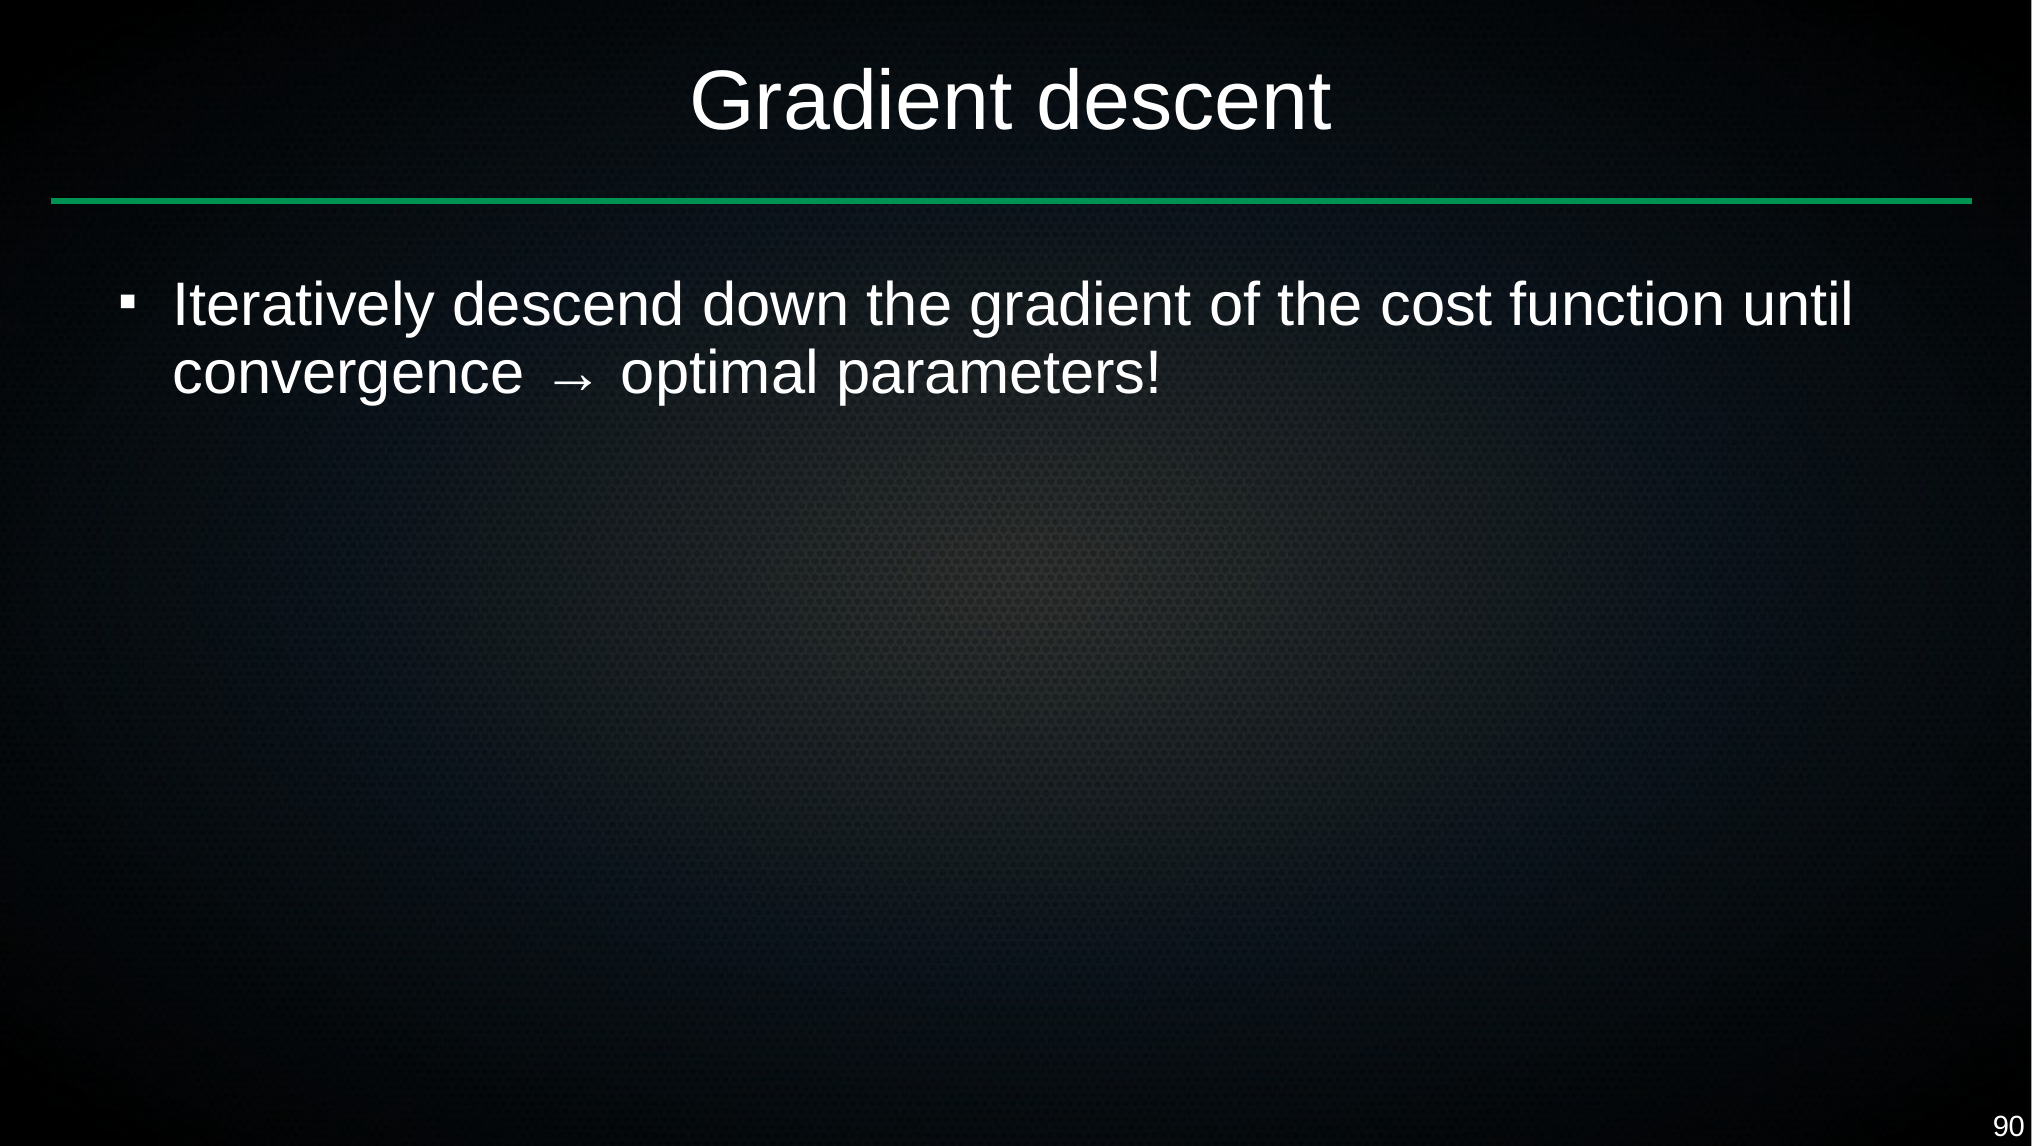

# Gradient descent
Iteratively descend down the gradient of the cost function until convergence → optimal parameters!
■
90